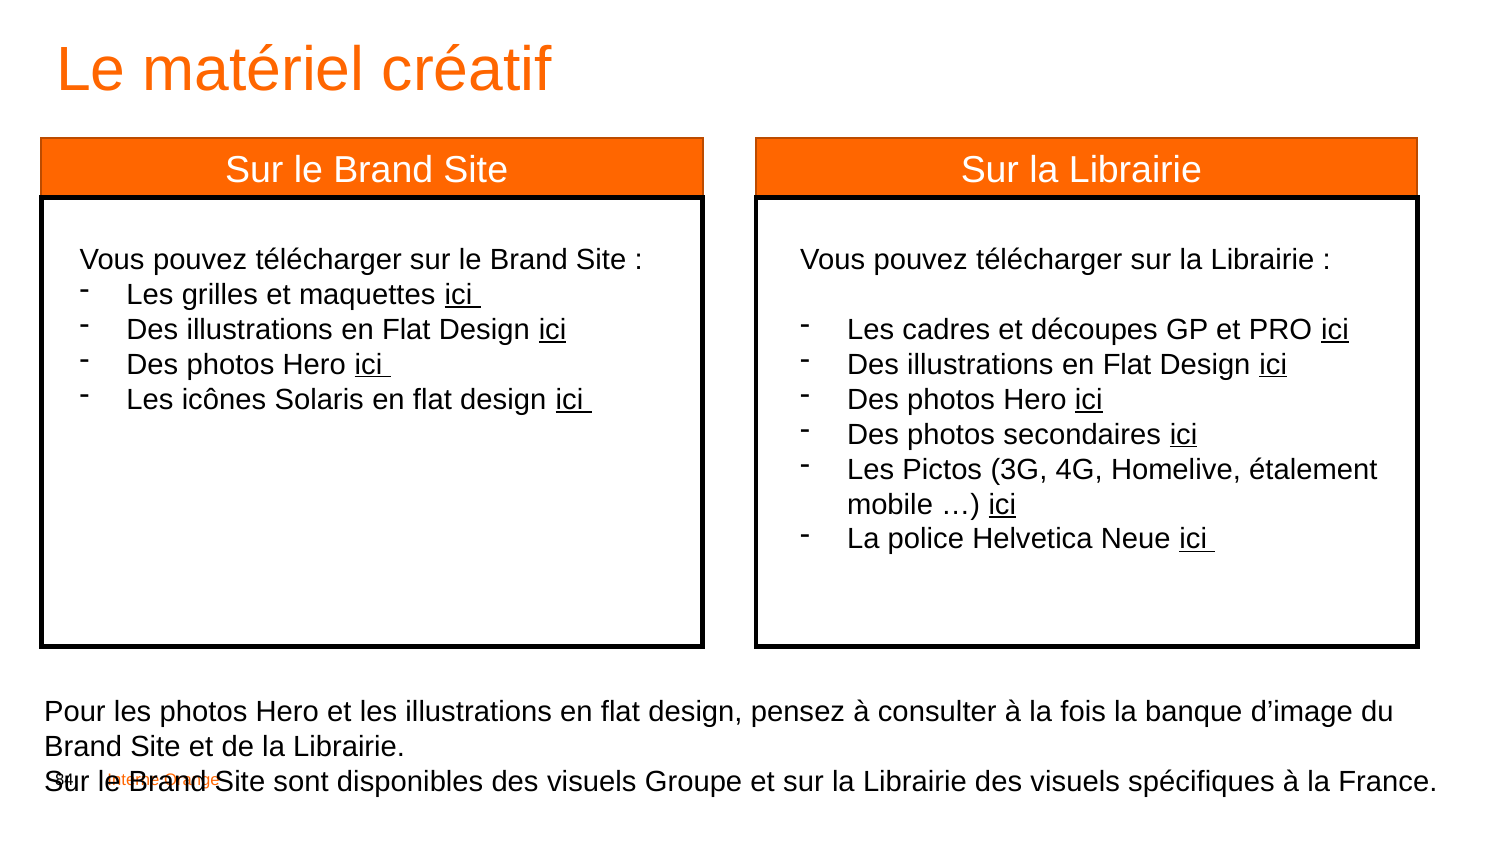

Le matériel créatif
Sur le Brand Site
Sur la Librairie

Vous pouvez télécharger sur la Librairie :

Les cadres et découpes GP et PRO ici
Des illustrations en Flat Design ici
Des photos Hero ici
Des photos secondaires ici
Les Pictos (3G, 4G, Homelive, étalement mobile …) ici
La police Helvetica Neue ici

Vous pouvez télécharger sur le Brand Site :
Les grilles et maquettes ici
Des illustrations en Flat Design ici
Des photos Hero ici
Les icônes Solaris en flat design ici
Pour les photos Hero et les illustrations en flat design, pensez à consulter à la fois la banque d’image du Brand Site et de la Librairie.
Sur le Brand Site sont disponibles des visuels Groupe et sur la Librairie des visuels spécifiques à la France.